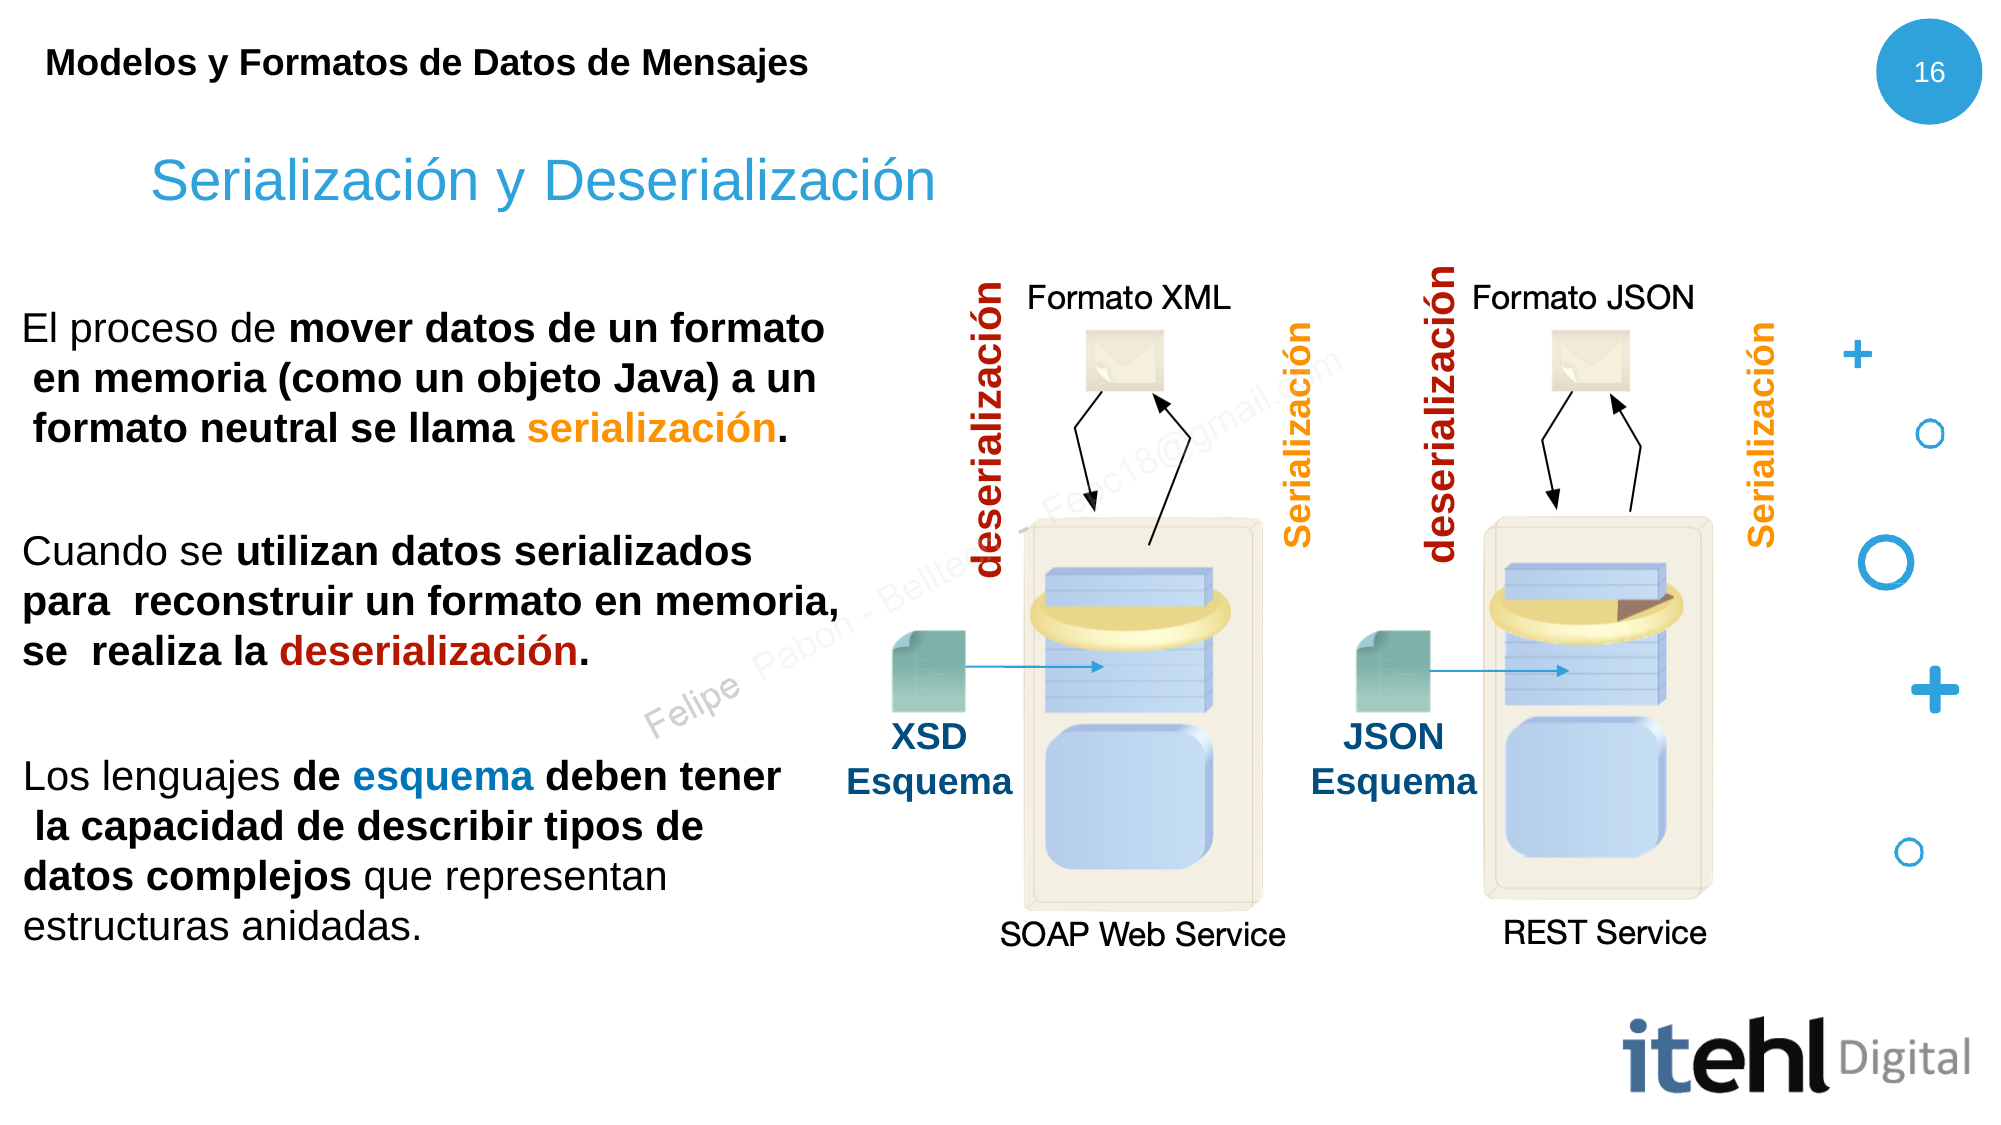

Modelos y Formatos de Datos de Mensajes
16
# Serialización y Deserialización
deserialización
deserialización

El proceso de mover datos de un formato  en memoria (como un objeto Java) a un  formato neutral se llama serialización.

Cuando se utilizan datos serializados para  reconstruir un formato en memoria, se  realiza la deserialización.
Serialización
Serialización

XSD
Esquema
JSON
Esquema
Los lenguajes de esquema deben tener  la capacidad de describir tipos de  datos complejos que representan  estructuras anidadas.